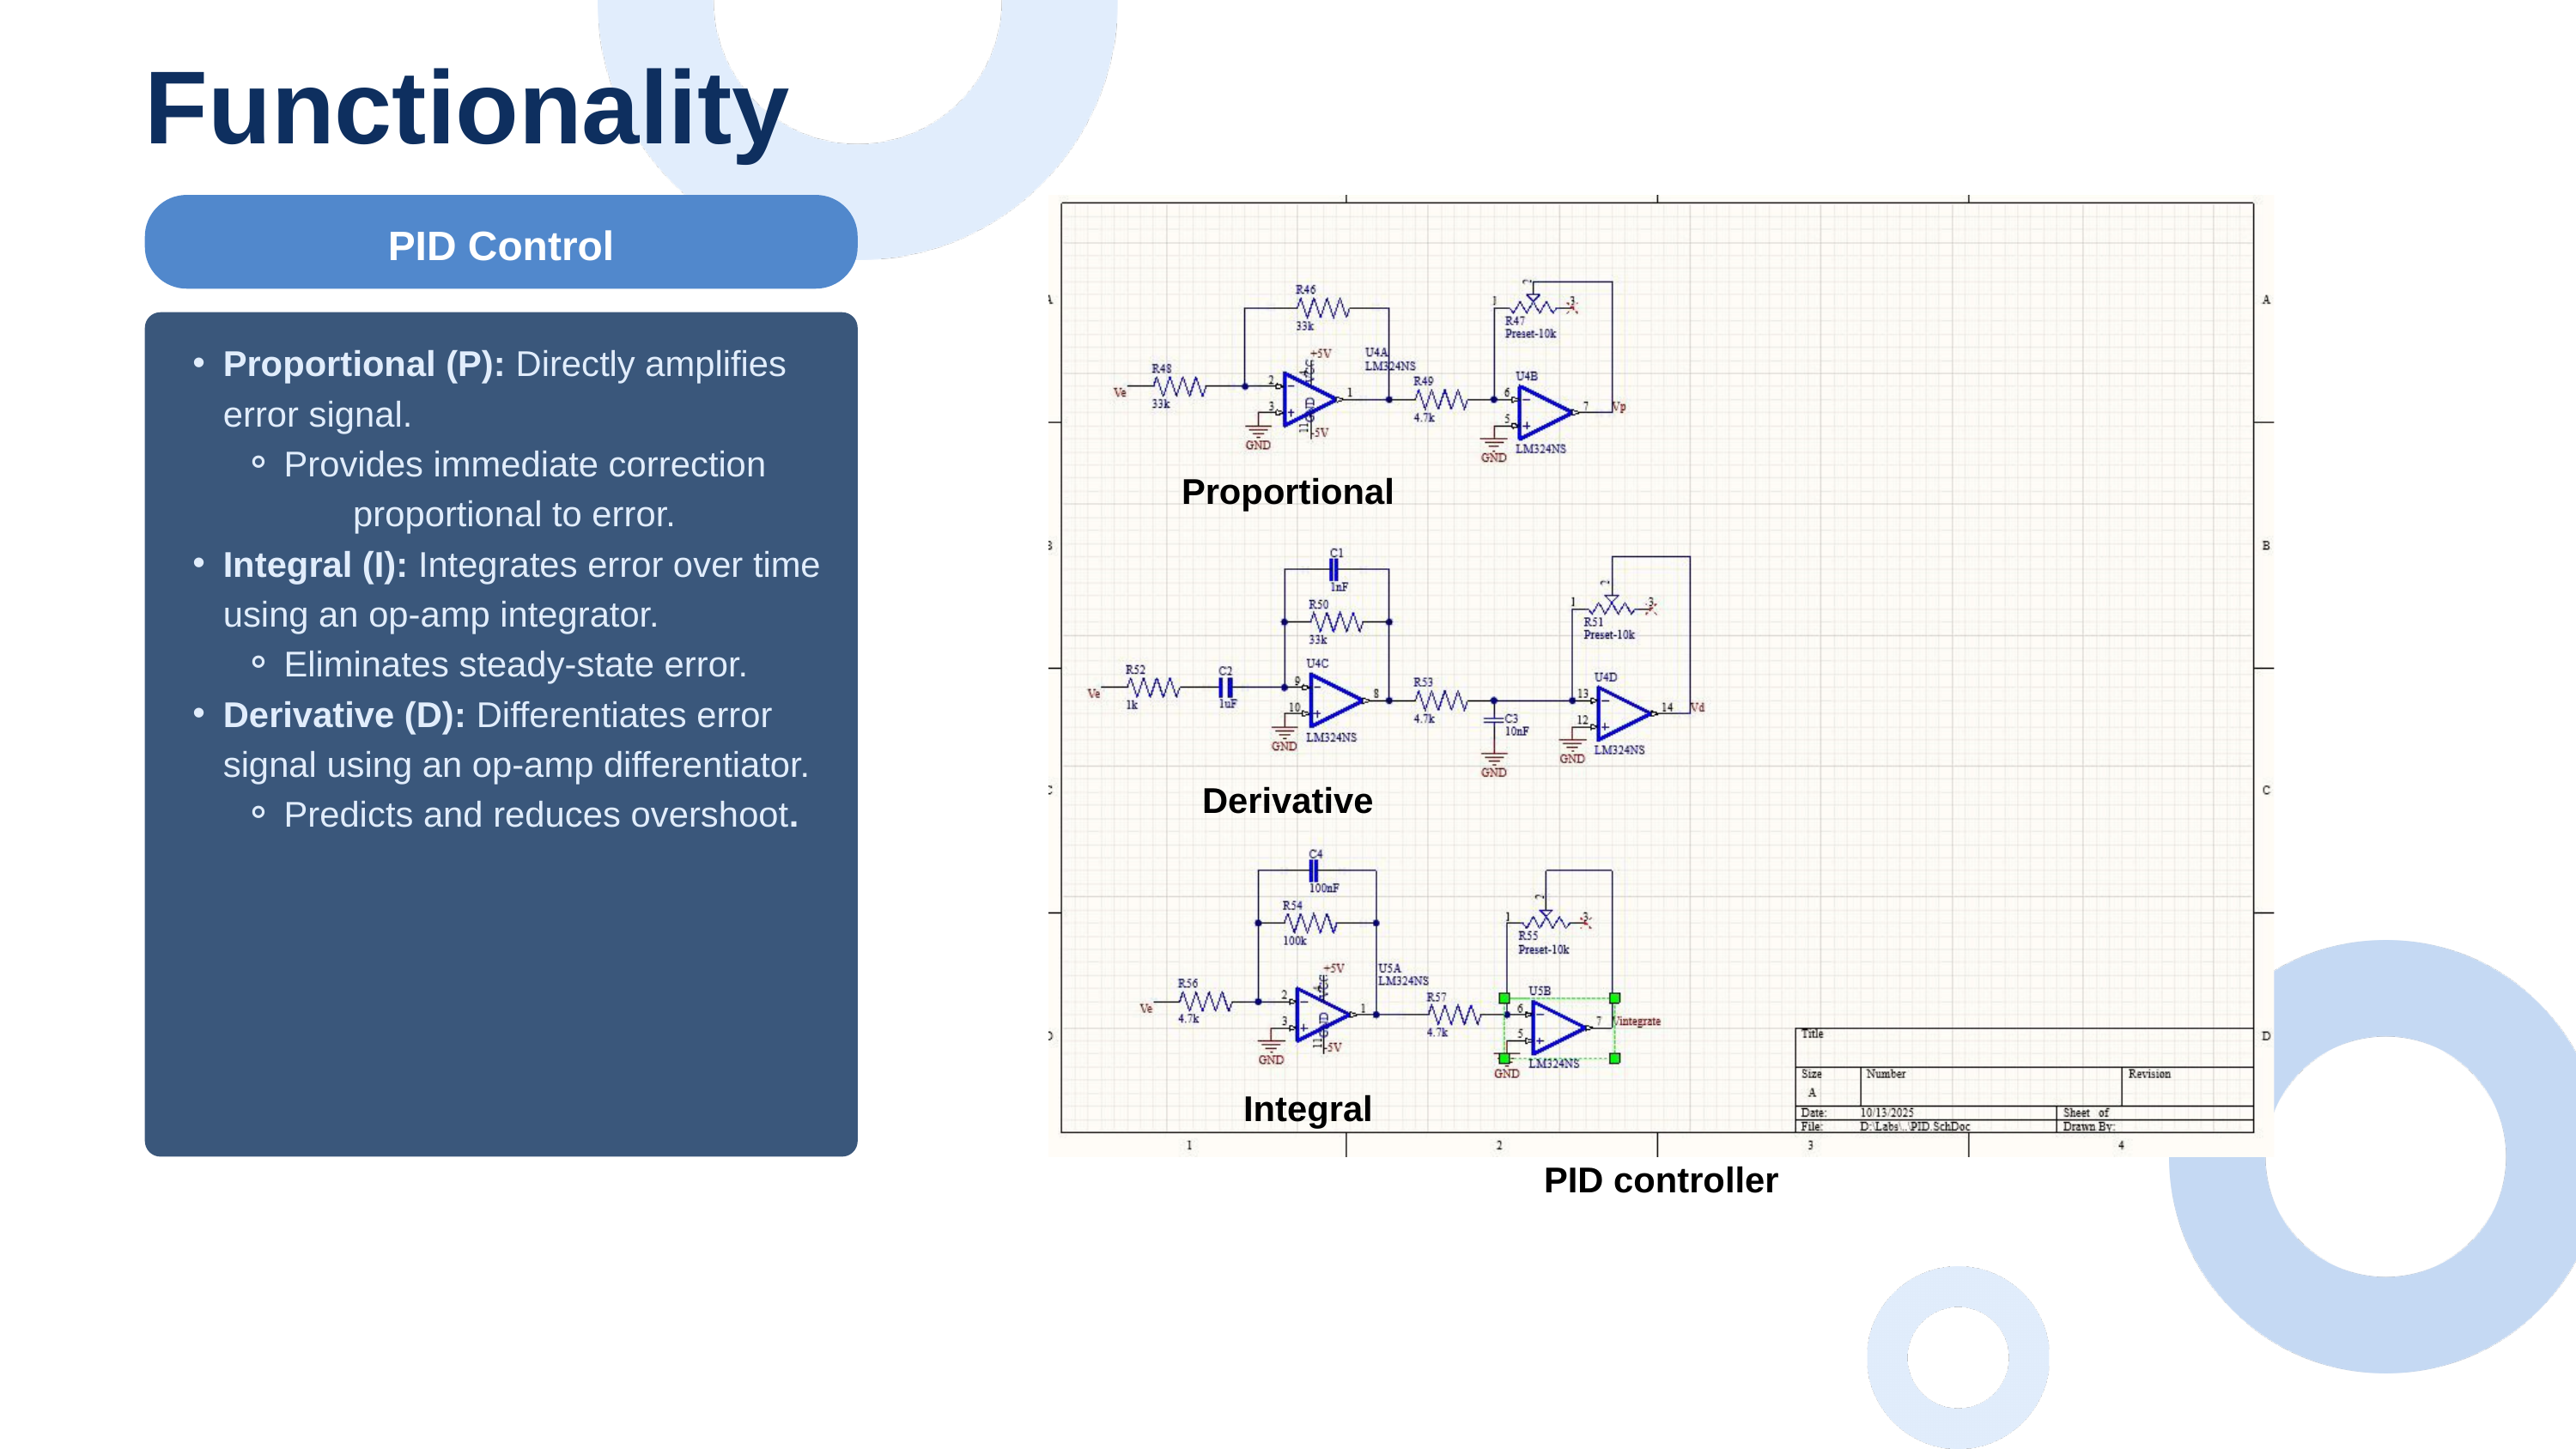

Functionality

PID Control

Proportional (P): Directly amplifies error signal.
Provides immediate correction              proportional to error.
Integral (I): Integrates error over time using an op-amp integrator.
Eliminates steady-state error.
Derivative (D): Differentiates error signal using an op-amp differentiator.
Predicts and reduces overshoot.

Proportional
Derivative

Integral
PID controller